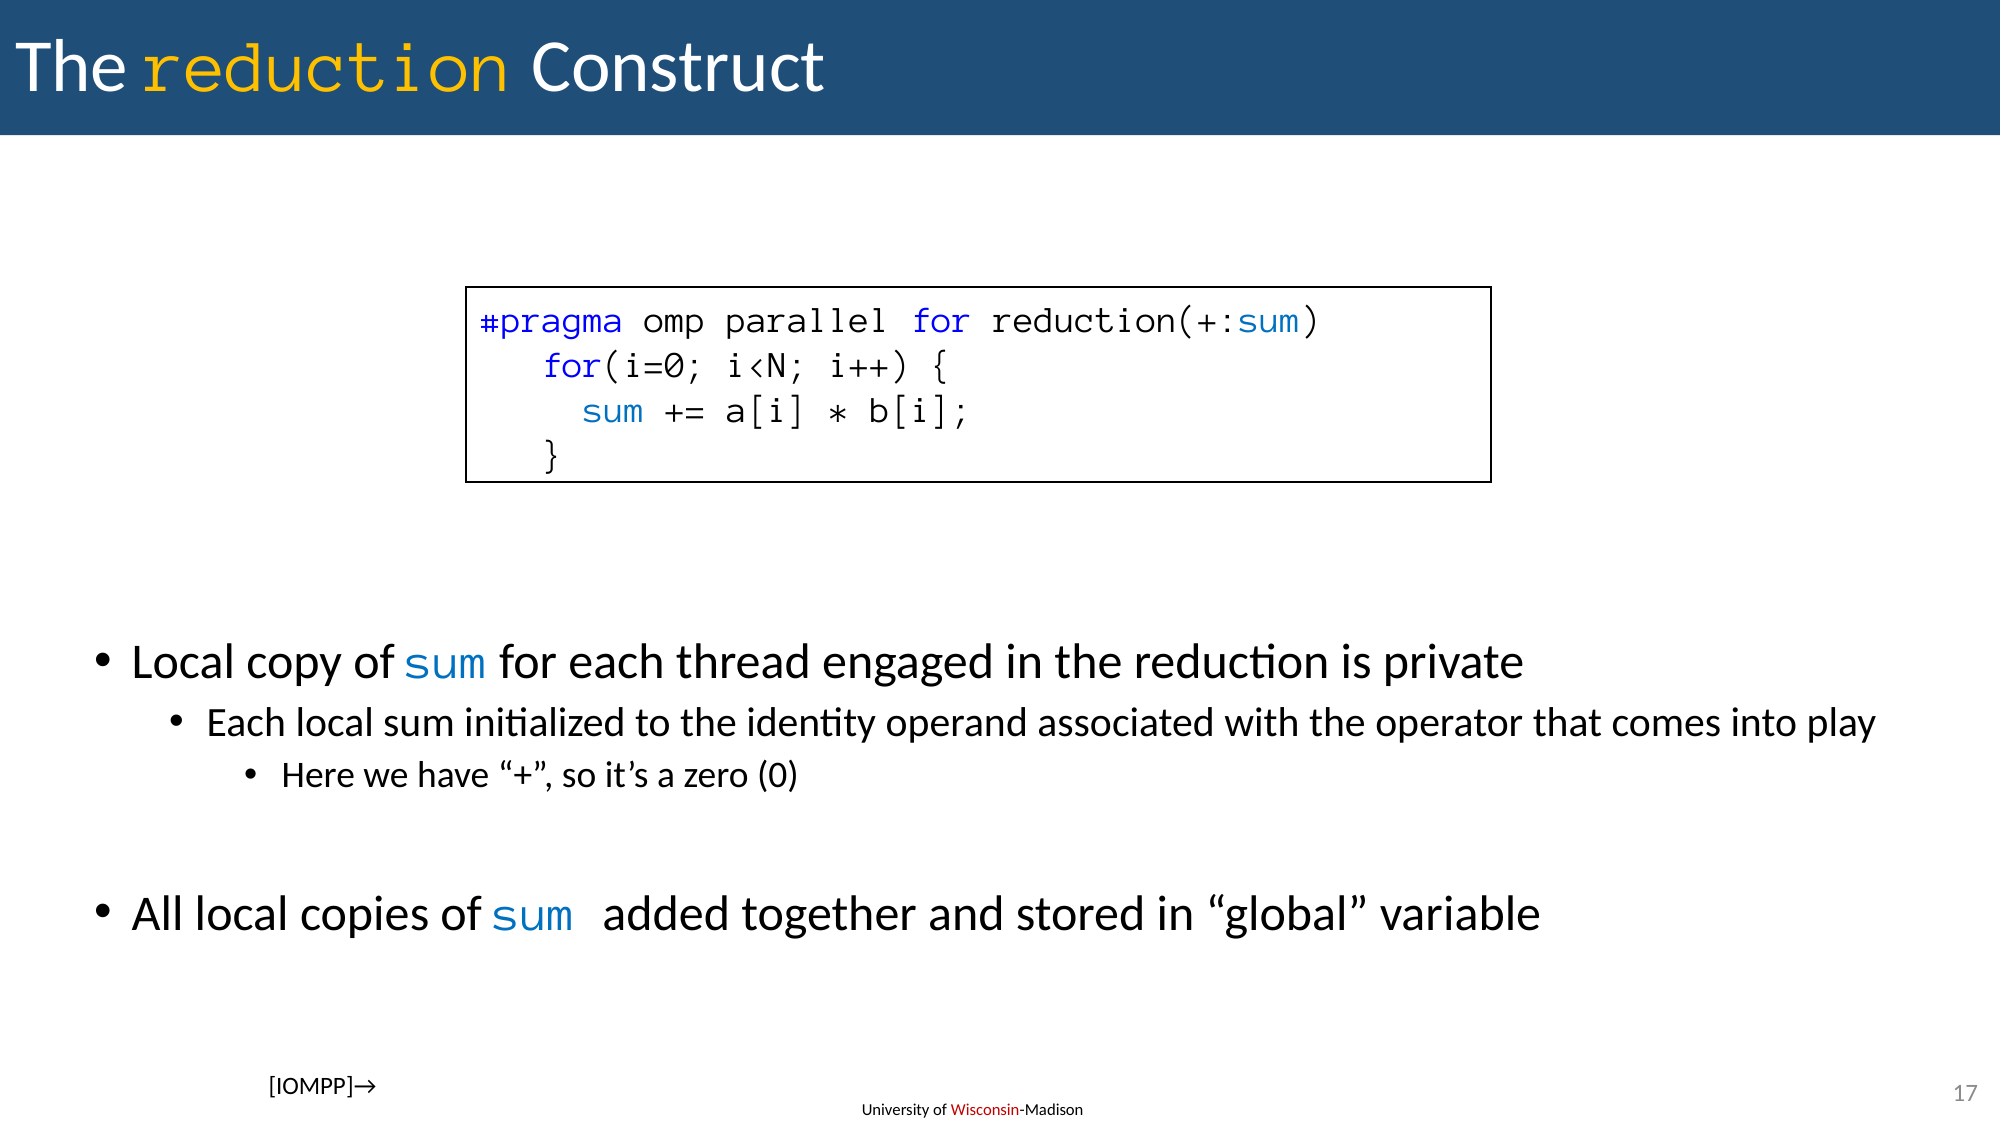

# The reduction Construct
#pragma omp parallel for reduction(+:sum)
   for(i=0; i<N; i++) {
     sum += a[i] * b[i];
   }

Local copy of sum for each thread engaged in the reduction is private
Each local sum initialized to the identity operand associated with the operator that comes into play
Here we have “+”, so it’s a zero (0)

All local copies of sum added together and stored in “global” variable
[IOMPP]→
17